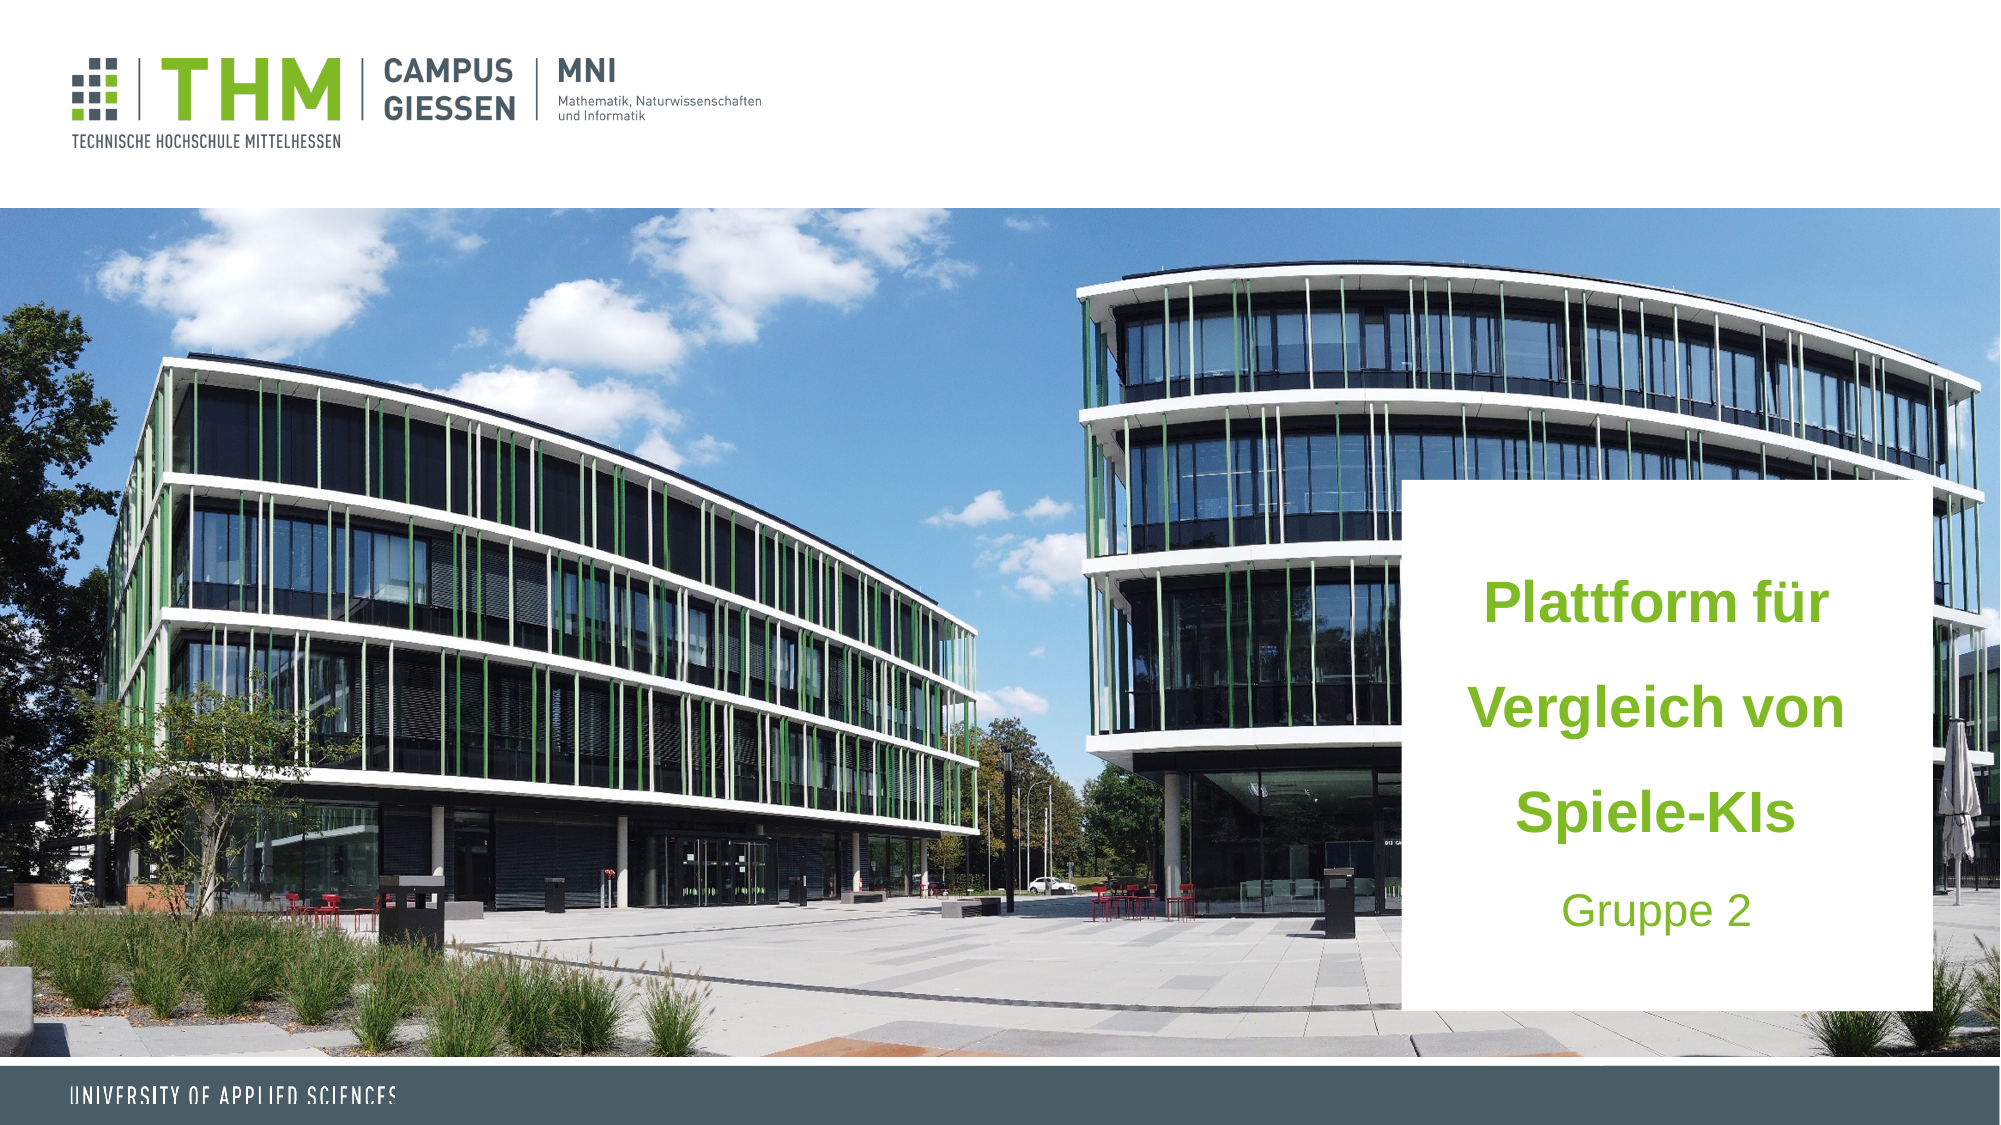

Plattform für Vergleich von Spiele-KIs
Gruppe 2